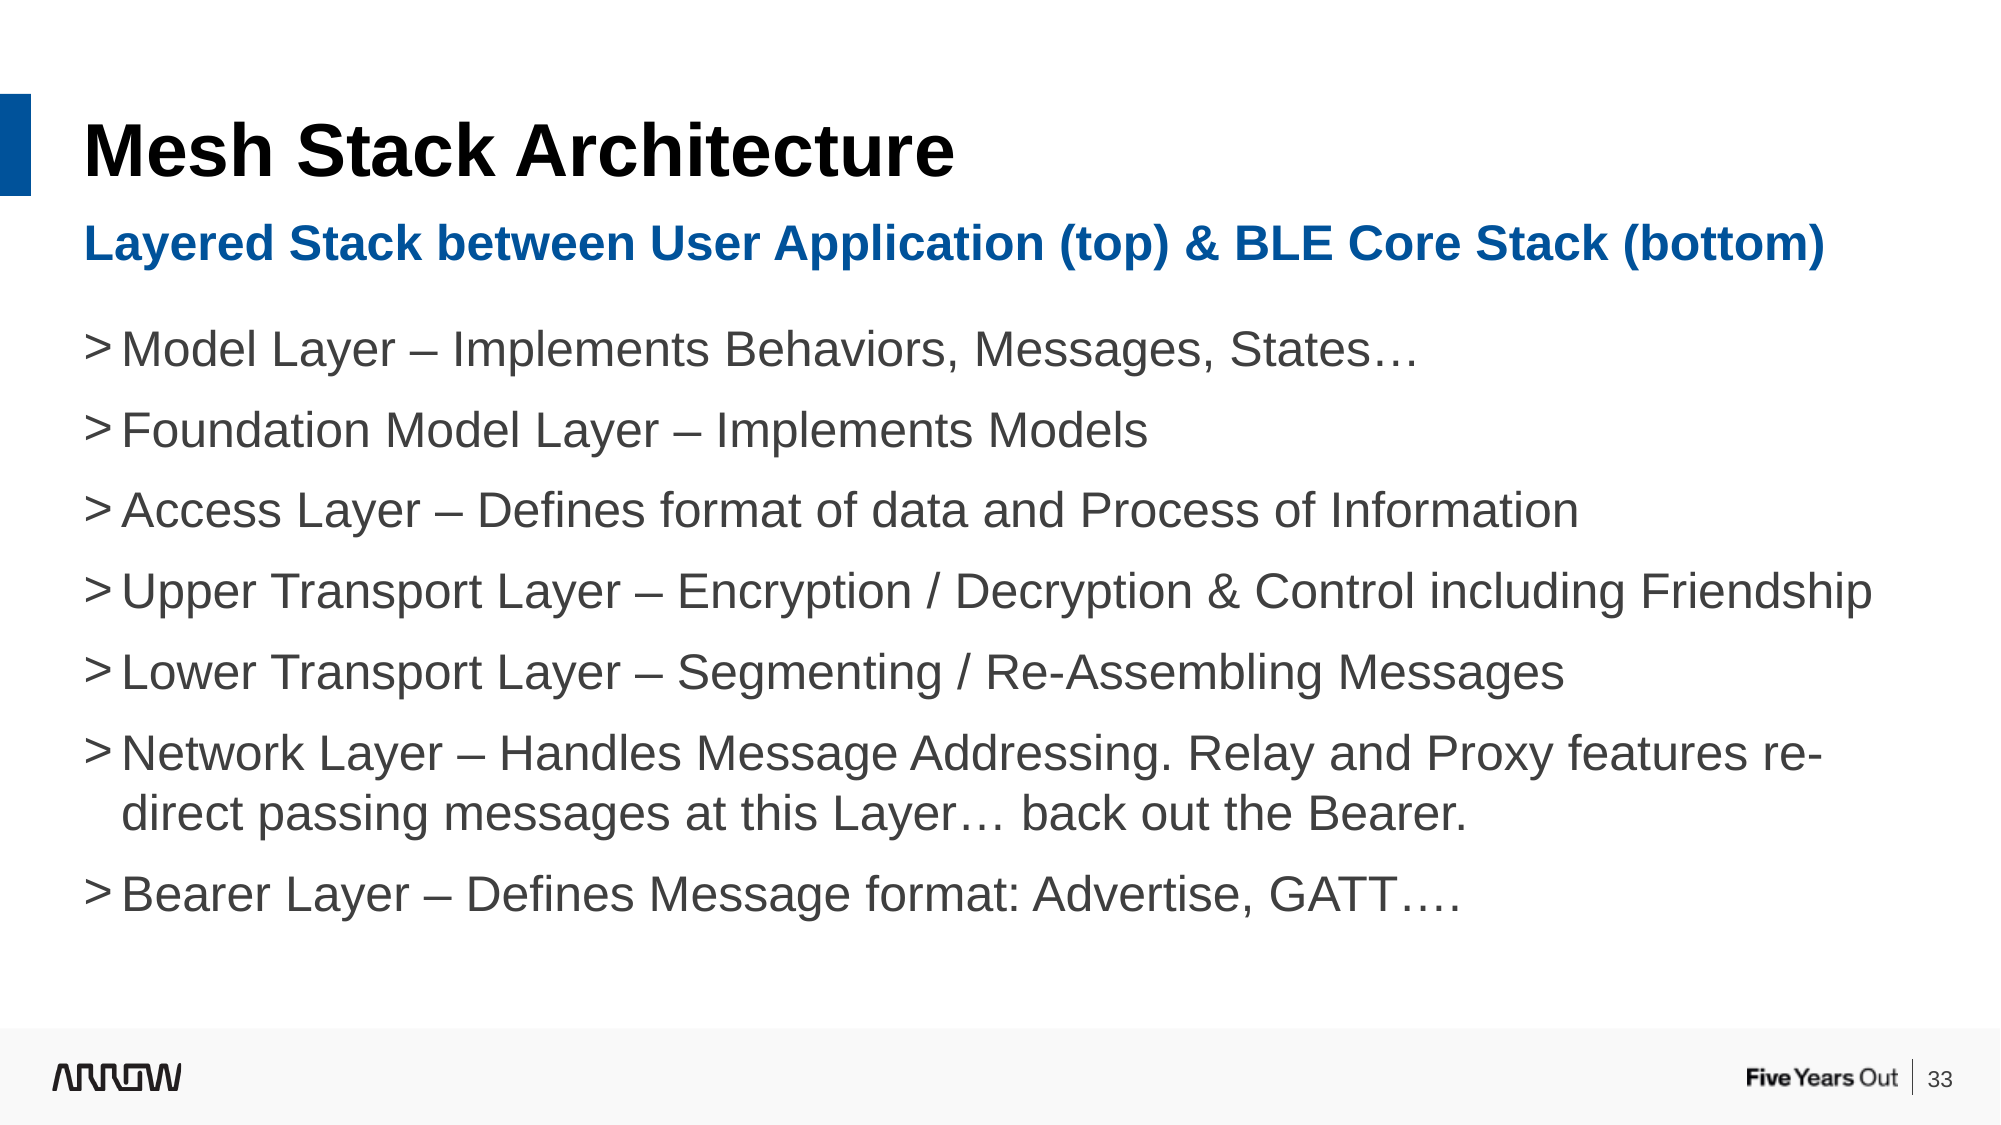

Mesh Stack Architecture
Layered Stack between User Application (top) & BLE Core Stack (bottom)
Model Layer – Implements Behaviors, Messages, States…
Foundation Model Layer – Implements Models
Access Layer – Defines format of data and Process of Information
Upper Transport Layer – Encryption / Decryption & Control including Friendship
Lower Transport Layer – Segmenting / Re-Assembling Messages
Network Layer – Handles Message Addressing. Relay and Proxy features re-direct passing messages at this Layer… back out the Bearer.
Bearer Layer – Defines Message format: Advertise, GATT….